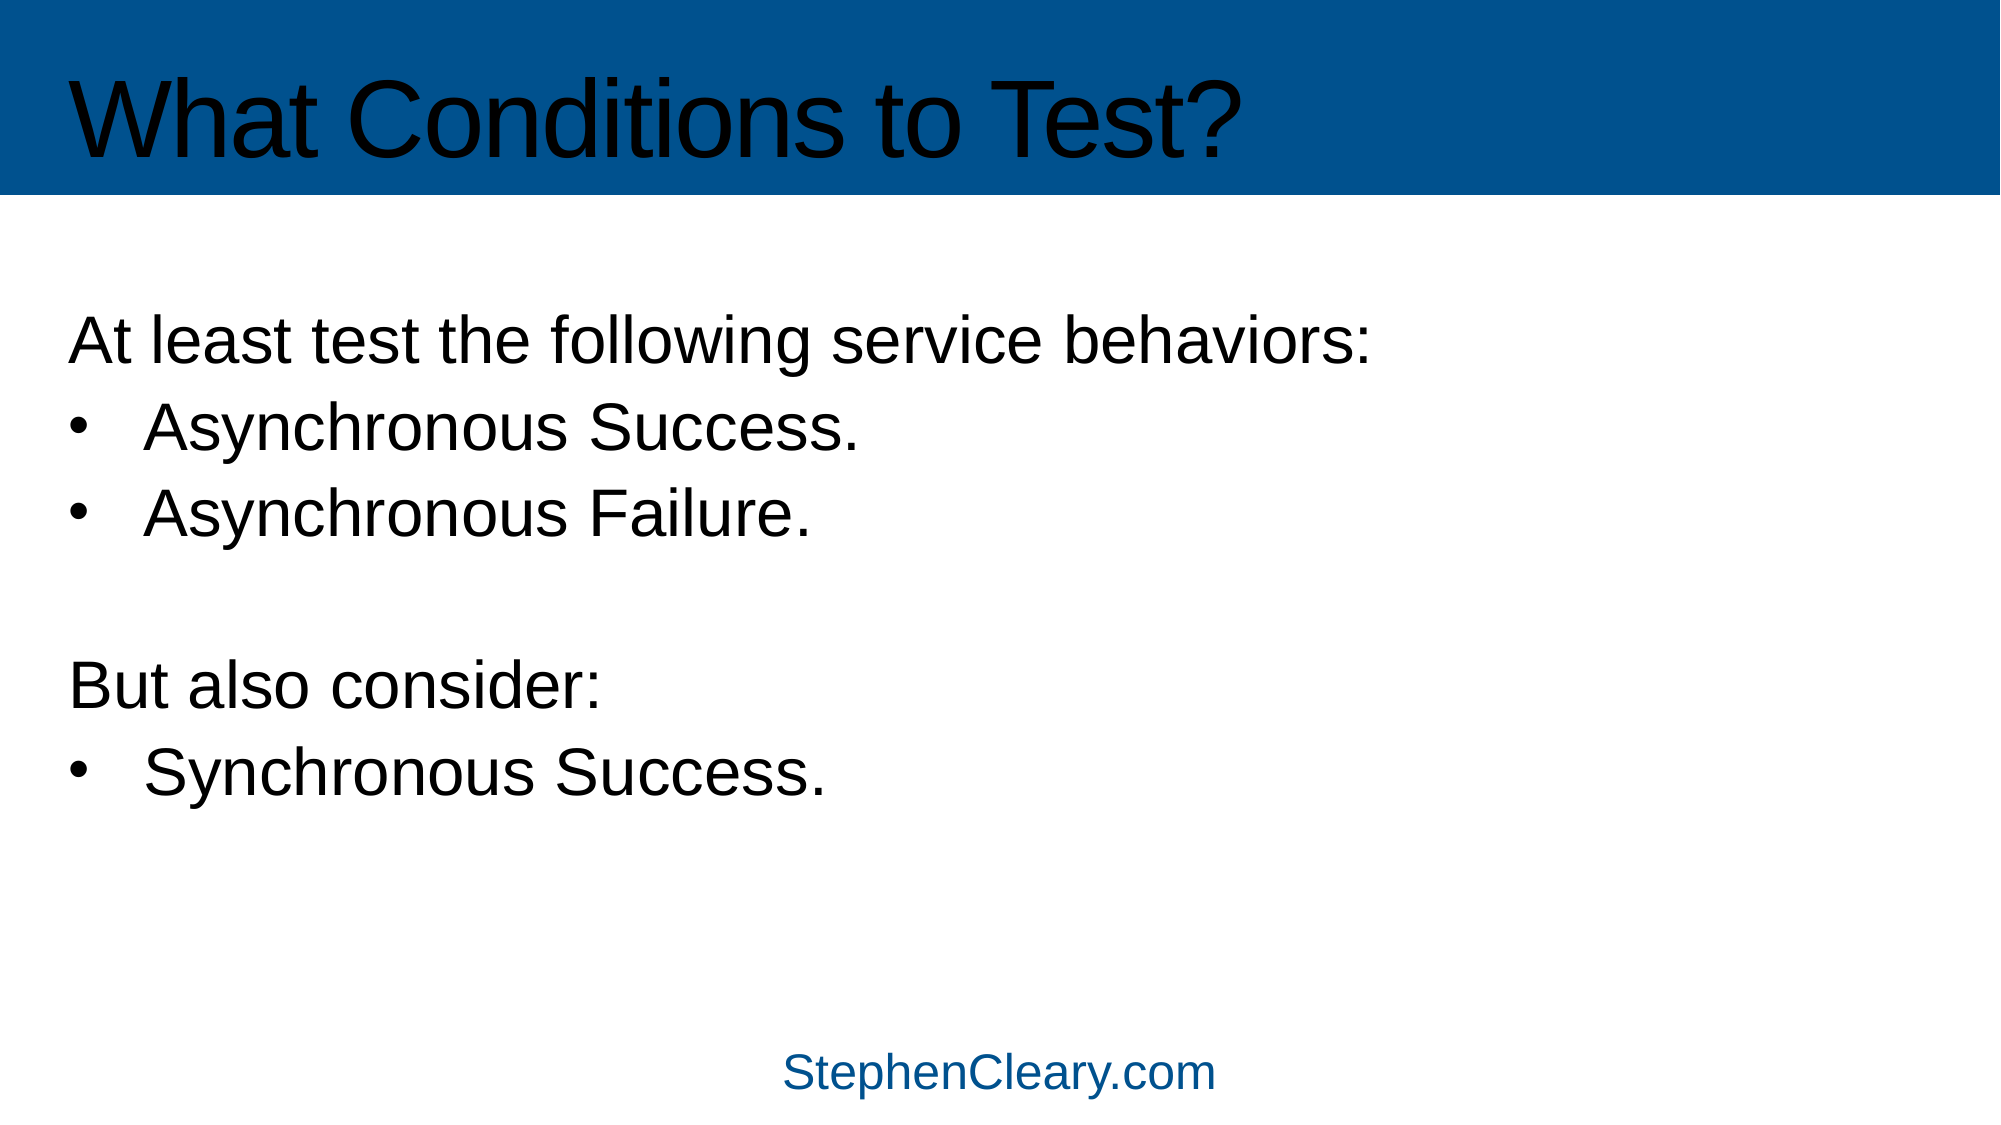

# What Conditions to Test?

At least test the following service behaviors:
Asynchronous Success.
Asynchronous Failure.

But also consider:
Synchronous Success.